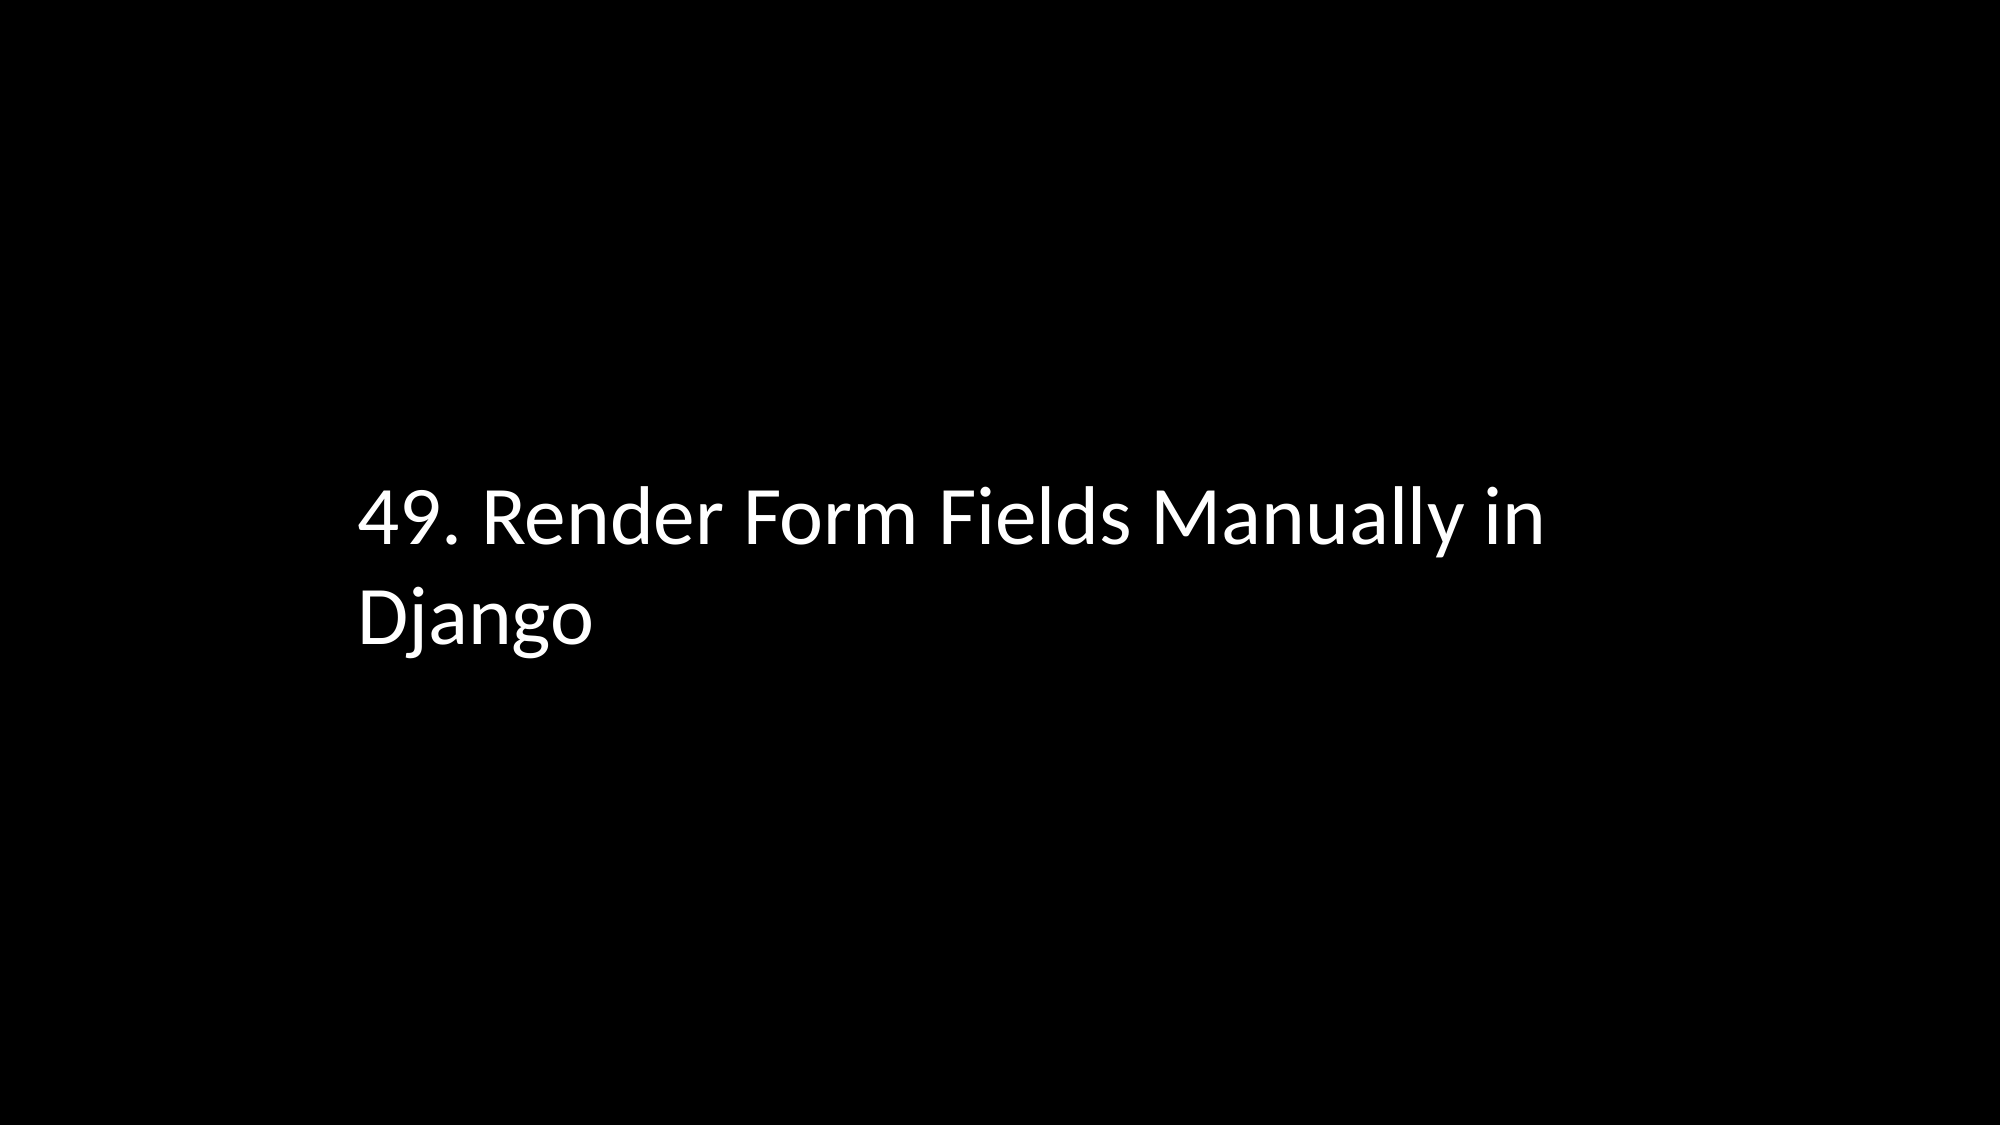

49. Render Form Fields Manually in Django